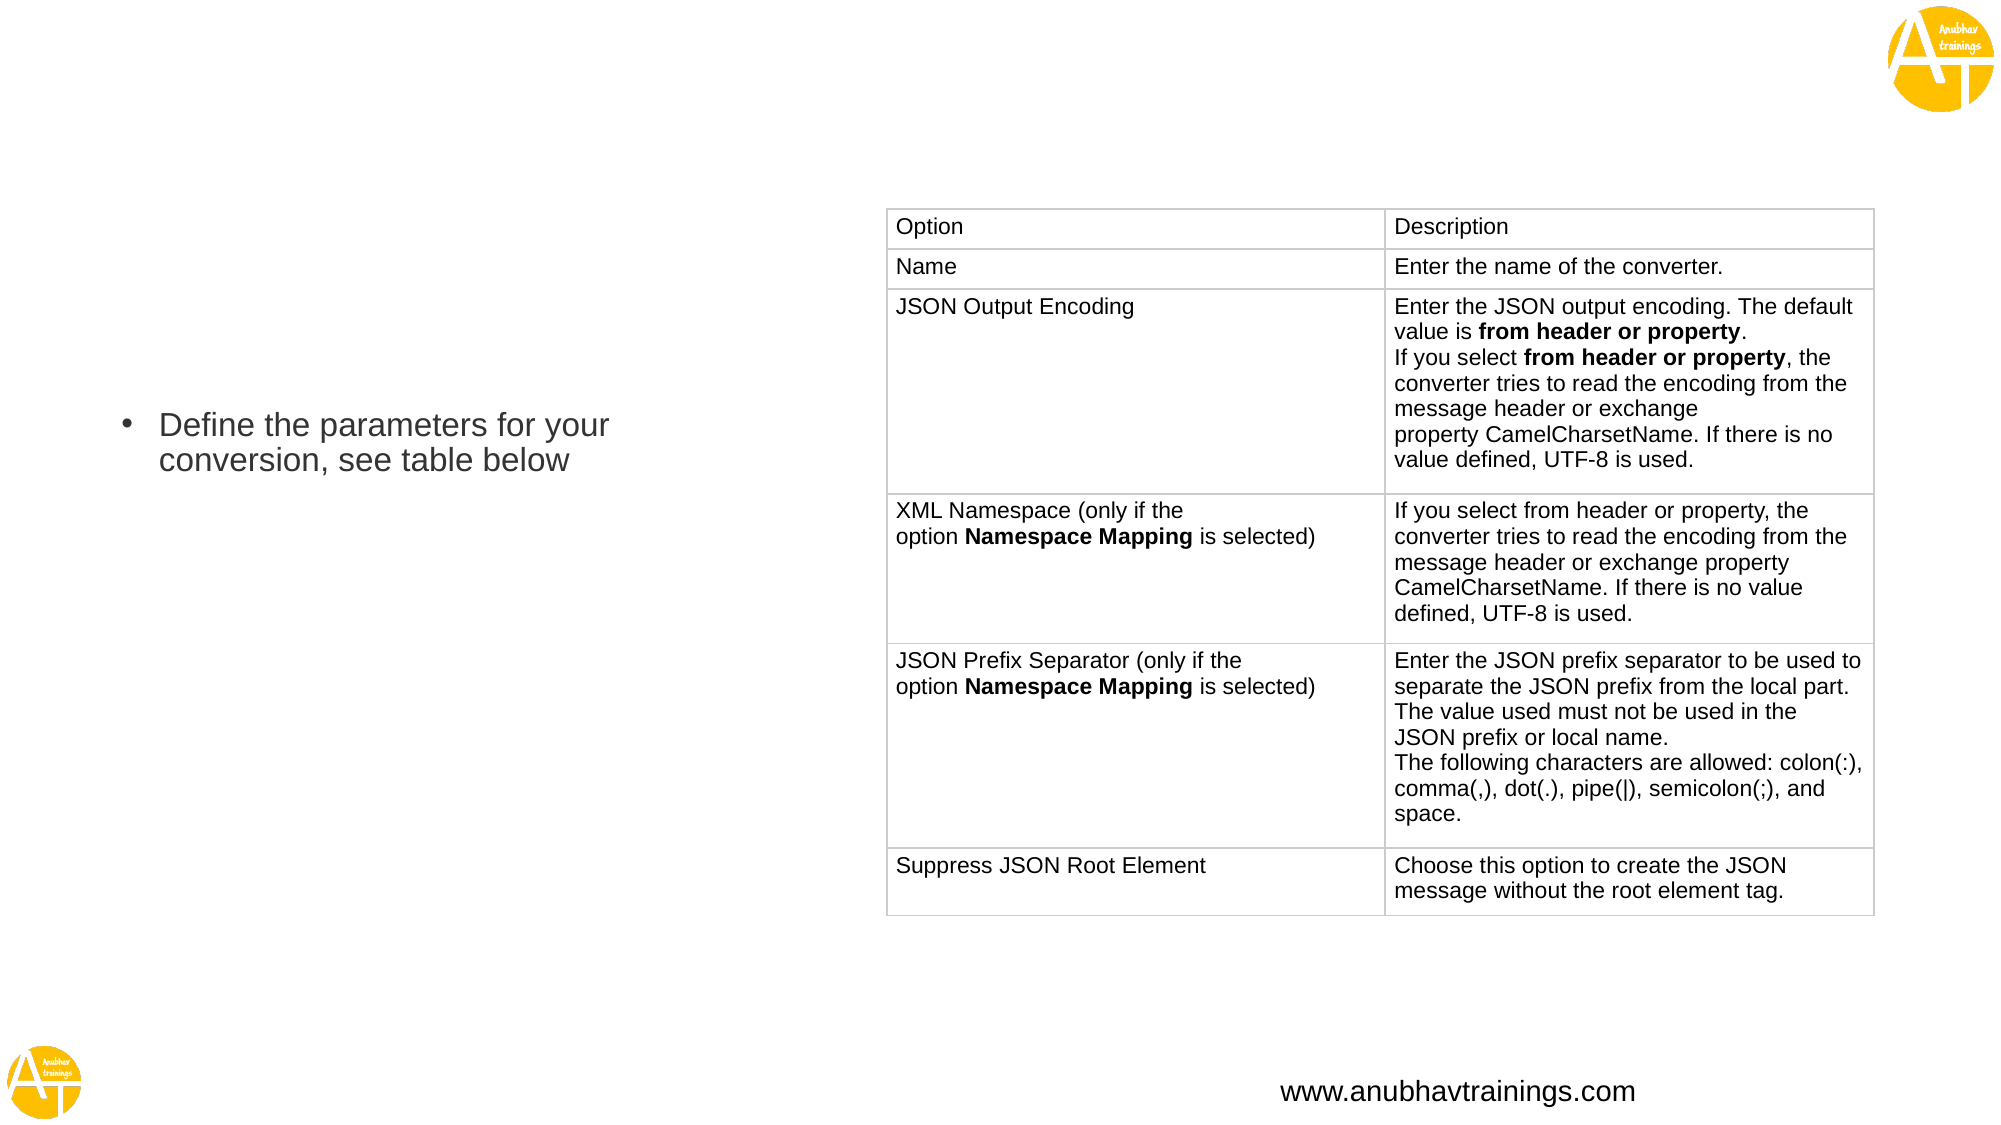

#
| Option | Description |
| --- | --- |
| Name | Enter the name of the converter. |
| JSON Output Encoding | Enter the JSON output encoding. The default value is from header or property. If you select from header or property, the converter tries to read the encoding from the message header or exchange property CamelCharsetName. If there is no value defined, UTF-8 is used. |
| XML Namespace (only if the option Namespace Mapping is selected) | If you select from header or property, the converter tries to read the encoding from the message header or exchange property CamelCharsetName. If there is no value defined, UTF-8 is used. |
| JSON Prefix Separator (only if the option Namespace Mapping is selected) | Enter the JSON prefix separator to be used to separate the JSON prefix from the local part. The value used must not be used in the JSON prefix or local name. The following characters are allowed: colon(:), comma(,), dot(.), pipe(|), semicolon(;), and space. |
| Suppress JSON Root Element | Choose this option to create the JSON message without the root element tag. |
Define the parameters for your conversion, see table below